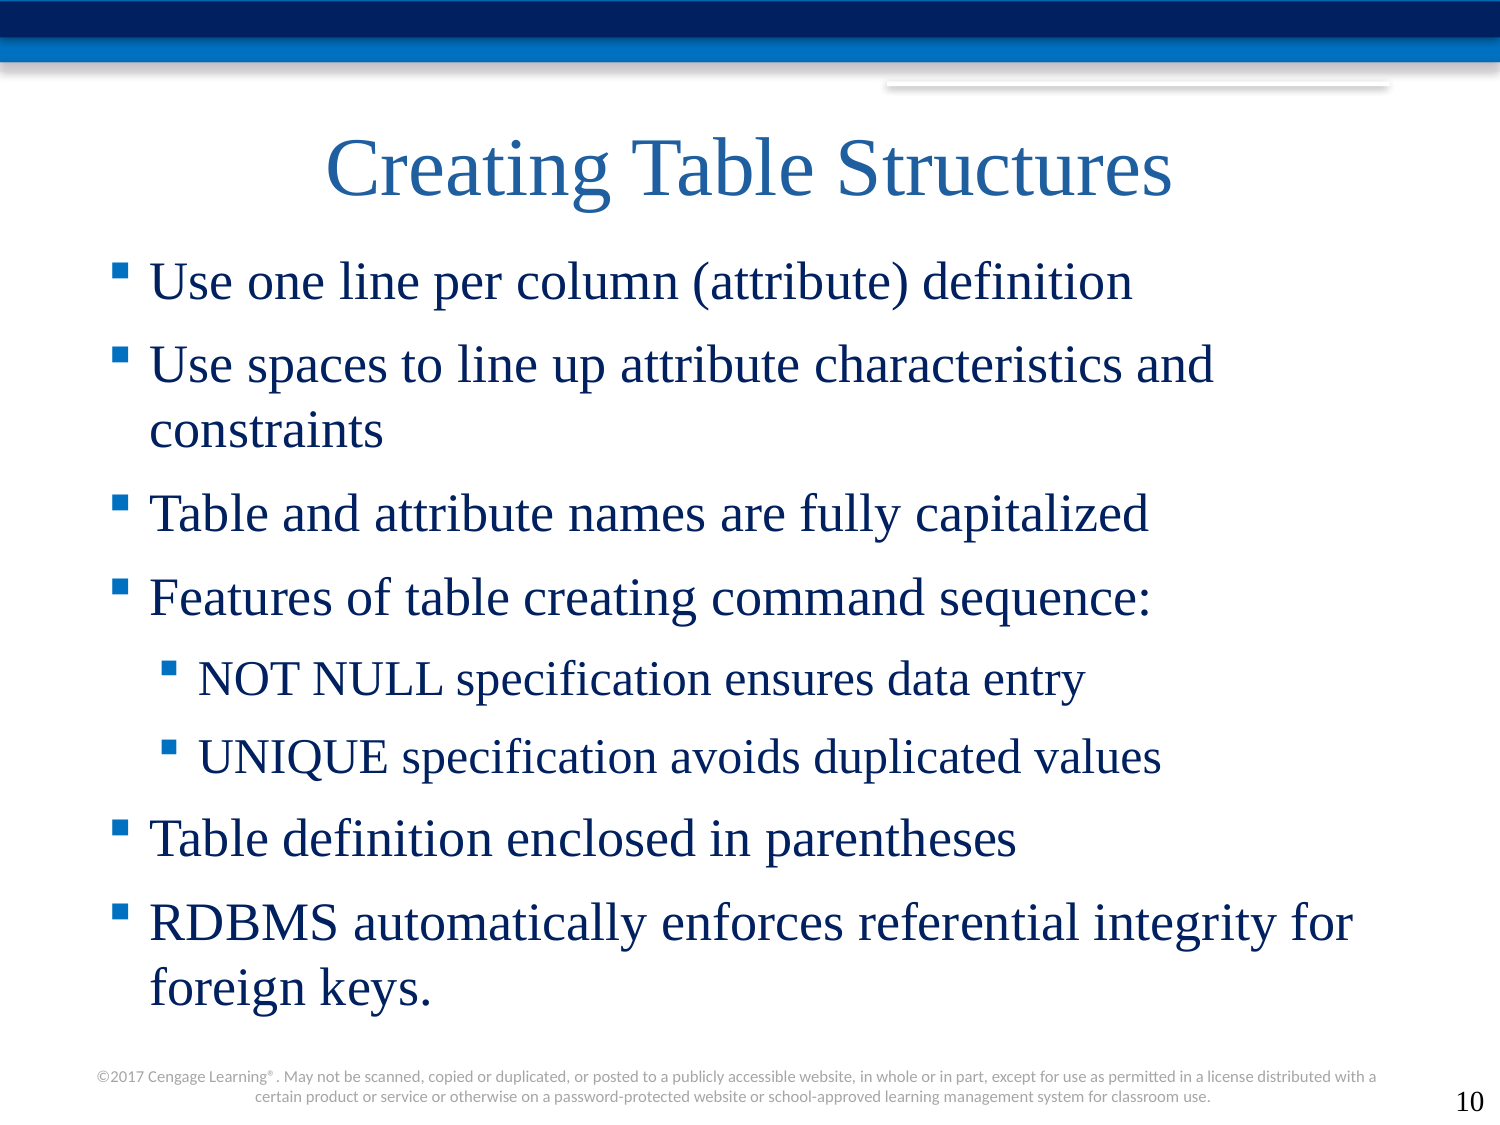

# Creating Table Structures
Use one line per column (attribute) definition
Use spaces to line up attribute characteristics and constraints
Table and attribute names are fully capitalized
Features of table creating command sequence:
NOT NULL specification ensures data entry
UNIQUE specification avoids duplicated values
Table definition enclosed in parentheses
RDBMS automatically enforces referential integrity for foreign keys.
10